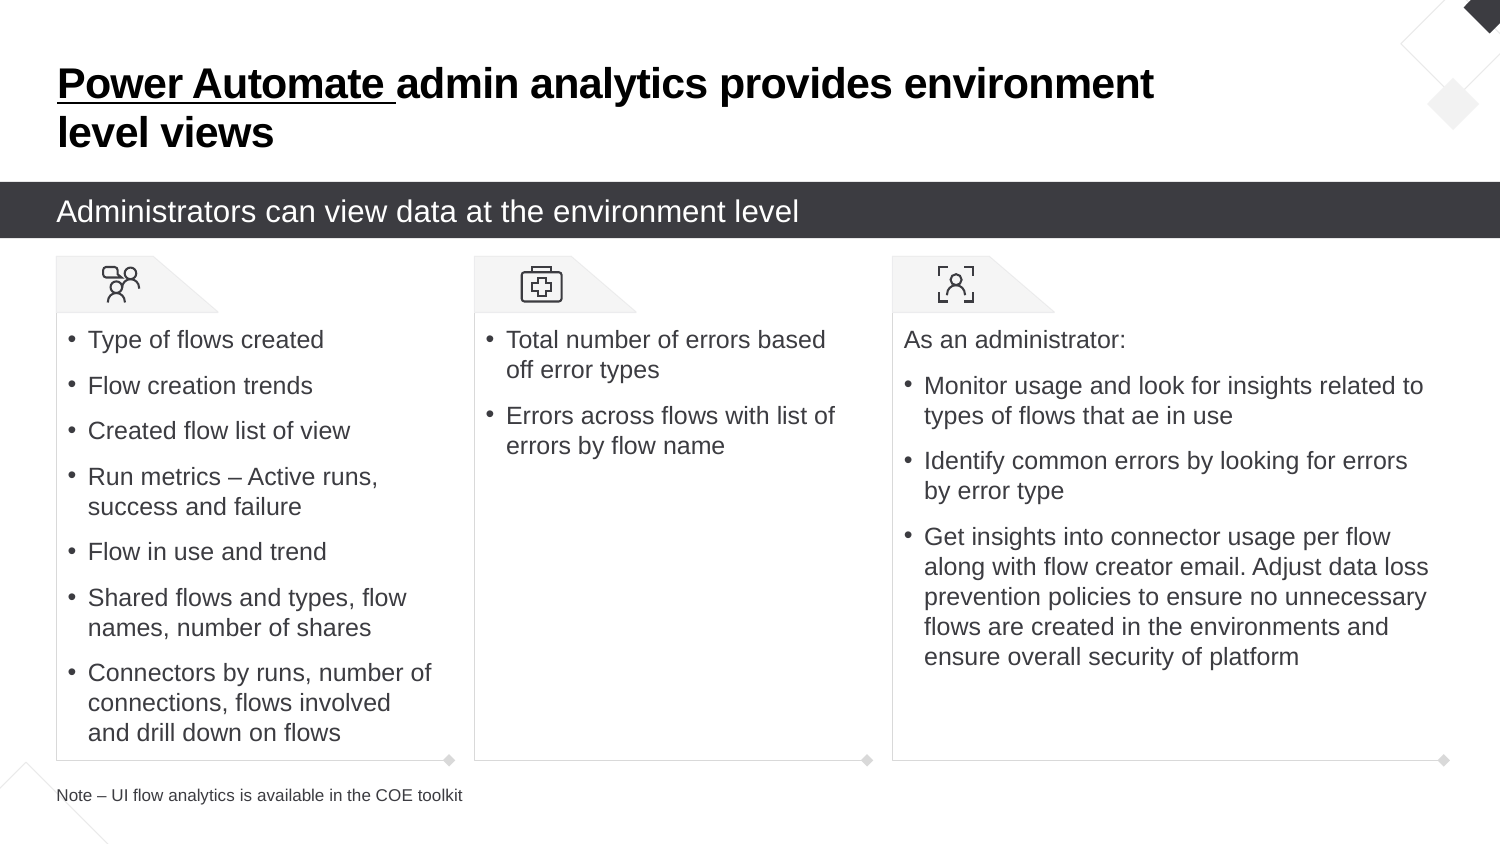

# Power Automate admin analytics provides environment level views
Administrators can view data at the environment level

Type of flows created
Flow creation trends
Created flow list of view
Run metrics – Active runs, success and failure
Flow in use and trend
Shared flows and types, flow names, number of shares
Connectors by runs, number of connections, flows involved and drill down on flows
Total number of errors based off error types
Errors across flows with list of errors by flow name
As an administrator:
Monitor usage and look for insights related to types of flows that ae in use
Identify common errors by looking for errors by error type
Get insights into connector usage per flow along with flow creator email. Adjust data loss prevention policies to ensure no unnecessary flows are created in the environments and ensure overall security of platform

Note – UI flow analytics is available in the COE toolkit